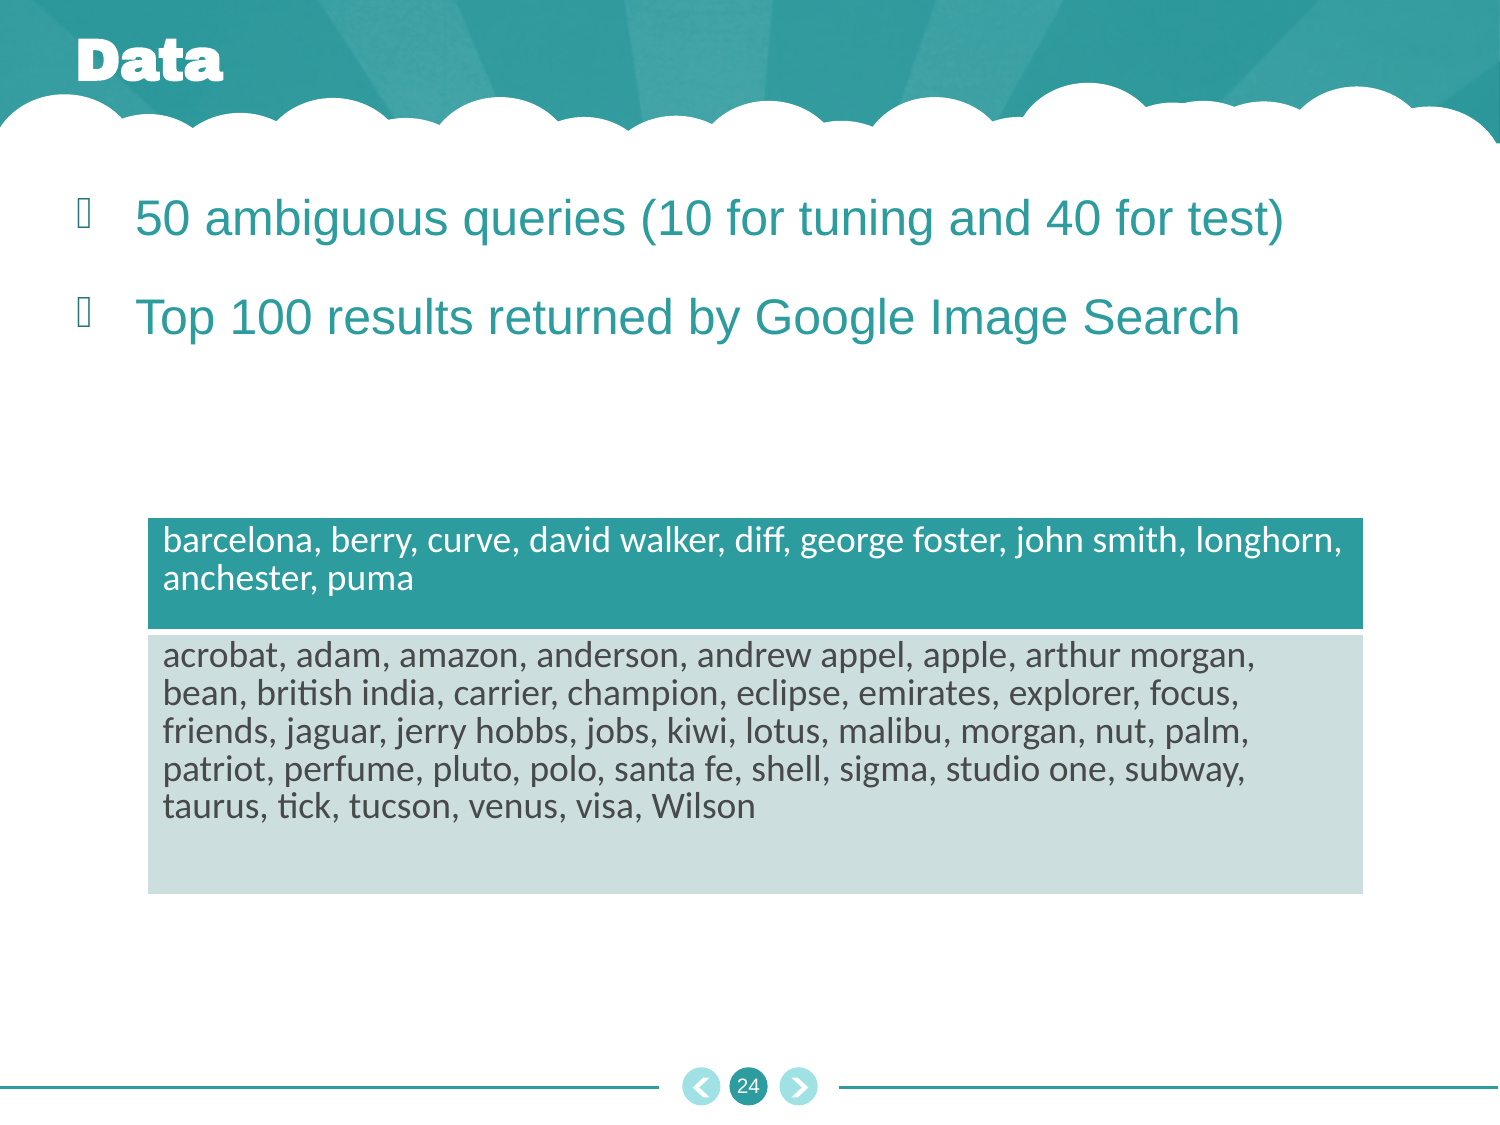

# Data
50 ambiguous queries (10 for tuning and 40 for test)
Top 100 results returned by Google Image Search
| barcelona, berry, curve, david walker, diff, george foster, john smith, longhorn, anchester, puma |
| --- |
| acrobat, adam, amazon, anderson, andrew appel, apple, arthur morgan, bean, british india, carrier, champion, eclipse, emirates, explorer, focus, friends, jaguar, jerry hobbs, jobs, kiwi, lotus, malibu, morgan, nut, palm, patriot, perfume, pluto, polo, santa fe, shell, sigma, studio one, subway, taurus, tick, tucson, venus, visa, Wilson |
24